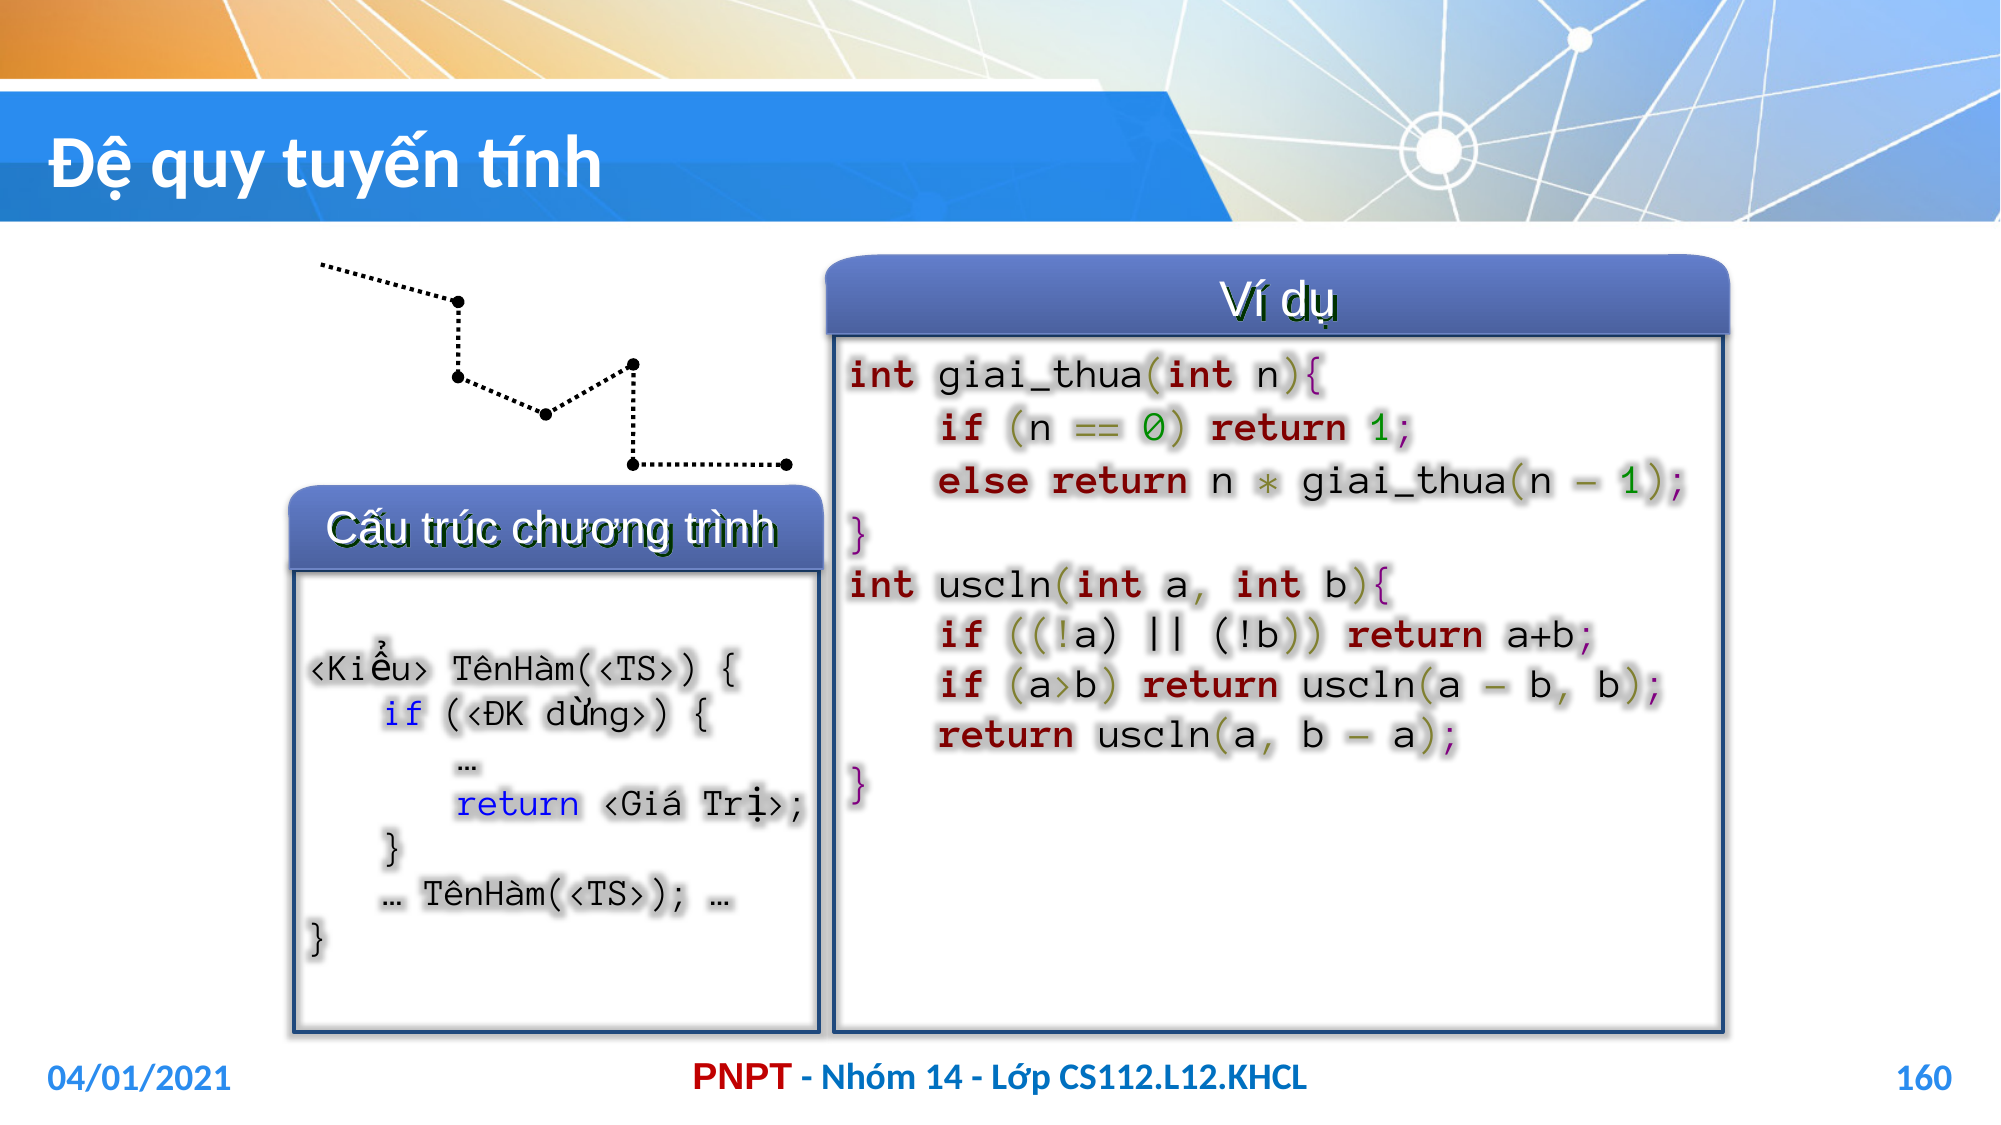

# Đệ quy tuyến tính

Ví dụ
int giai_thua(int n){
    if (n == 0) return 1;
    else return n * giai_thua(n - 1);
}
int uscln(int a, int b){
    if ((!a) || (!b)) return a+b;
    if (a>b) return uscln(a - b, b);
    return uscln(a, b - a);
}

Cấu trúc chương trình
<Kiểu> TênHàm(<TS>) {
if (<ĐK dừng>) {
…
return <Giá Trị>;
}
… TênHàm(<TS>); …
}
04/01/2021
160